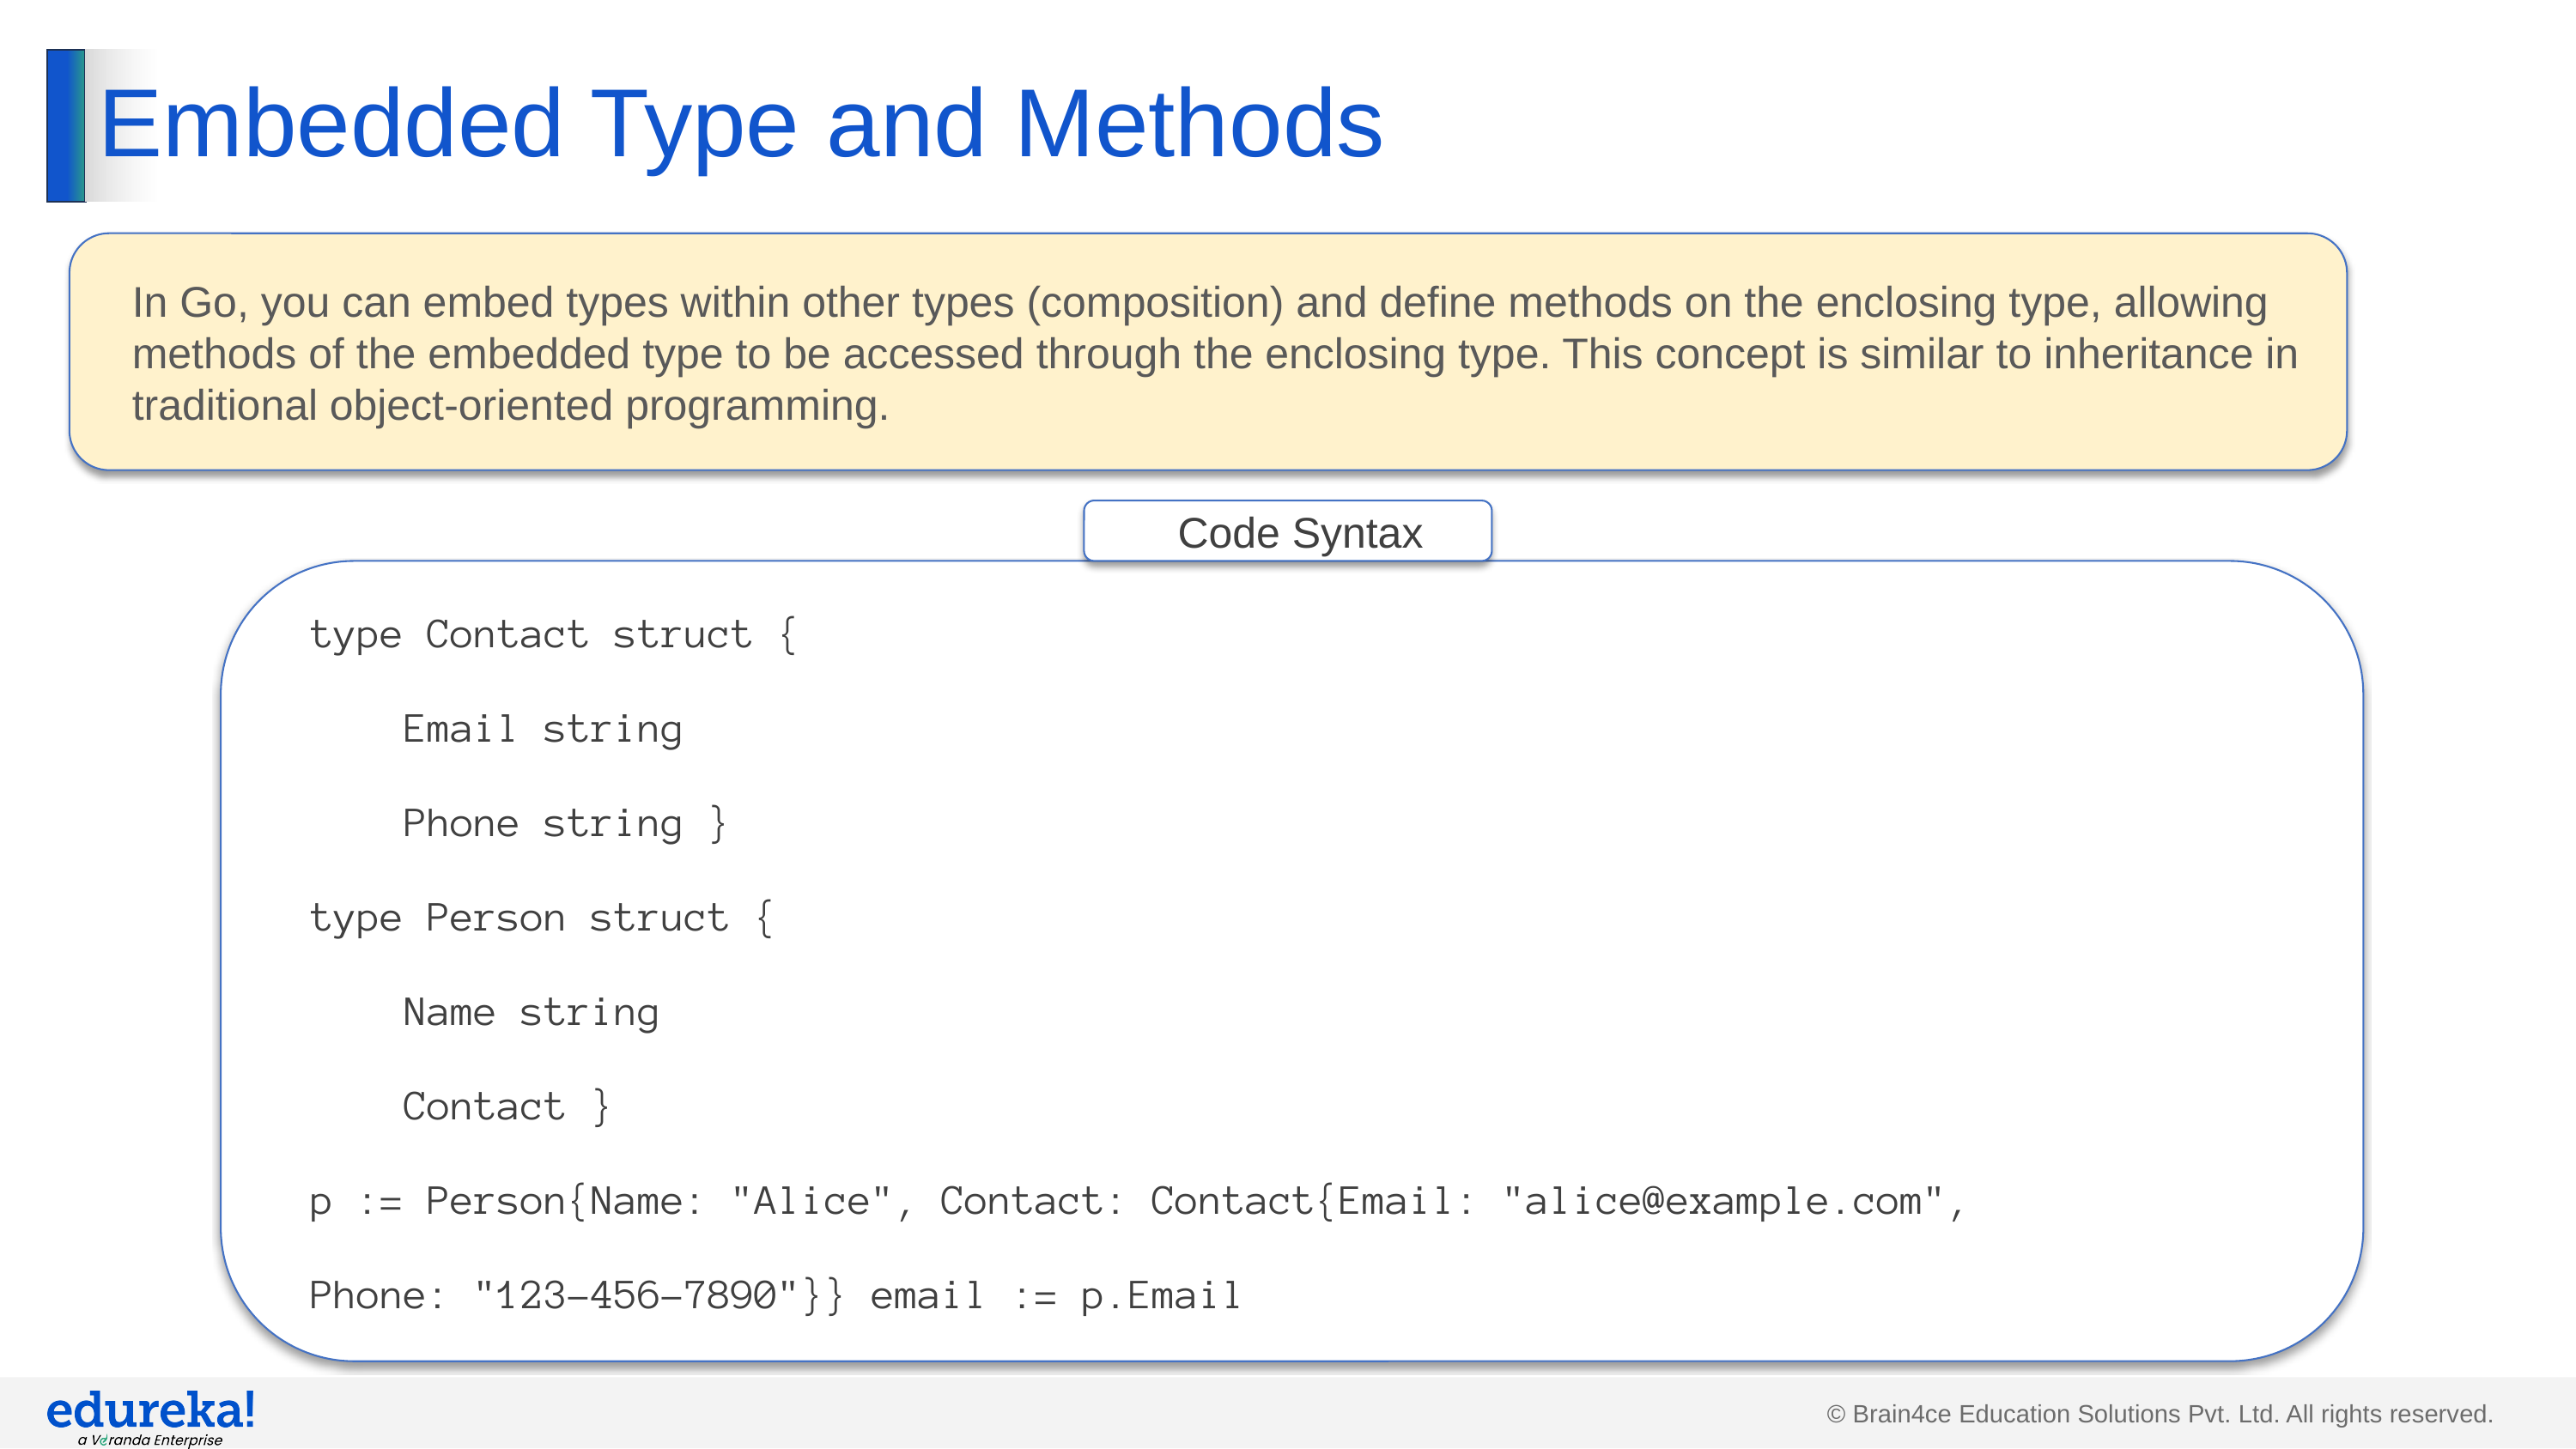

# Embedded Type and Methods
In Go, you can embed types within other types (composition) and define methods on the enclosing type, allowing methods of the embedded type to be accessed through the enclosing type. This concept is similar to inheritance in traditional object-oriented programming.
Code Syntax
type Contact struct {
    Email string
    Phone string }
type Person struct {
    Name string
    Contact }
p := Person{Name: "Alice", Contact: Contact{Email: "alice@example.com",
Phone: "123-456-7890"}} email := p.Email